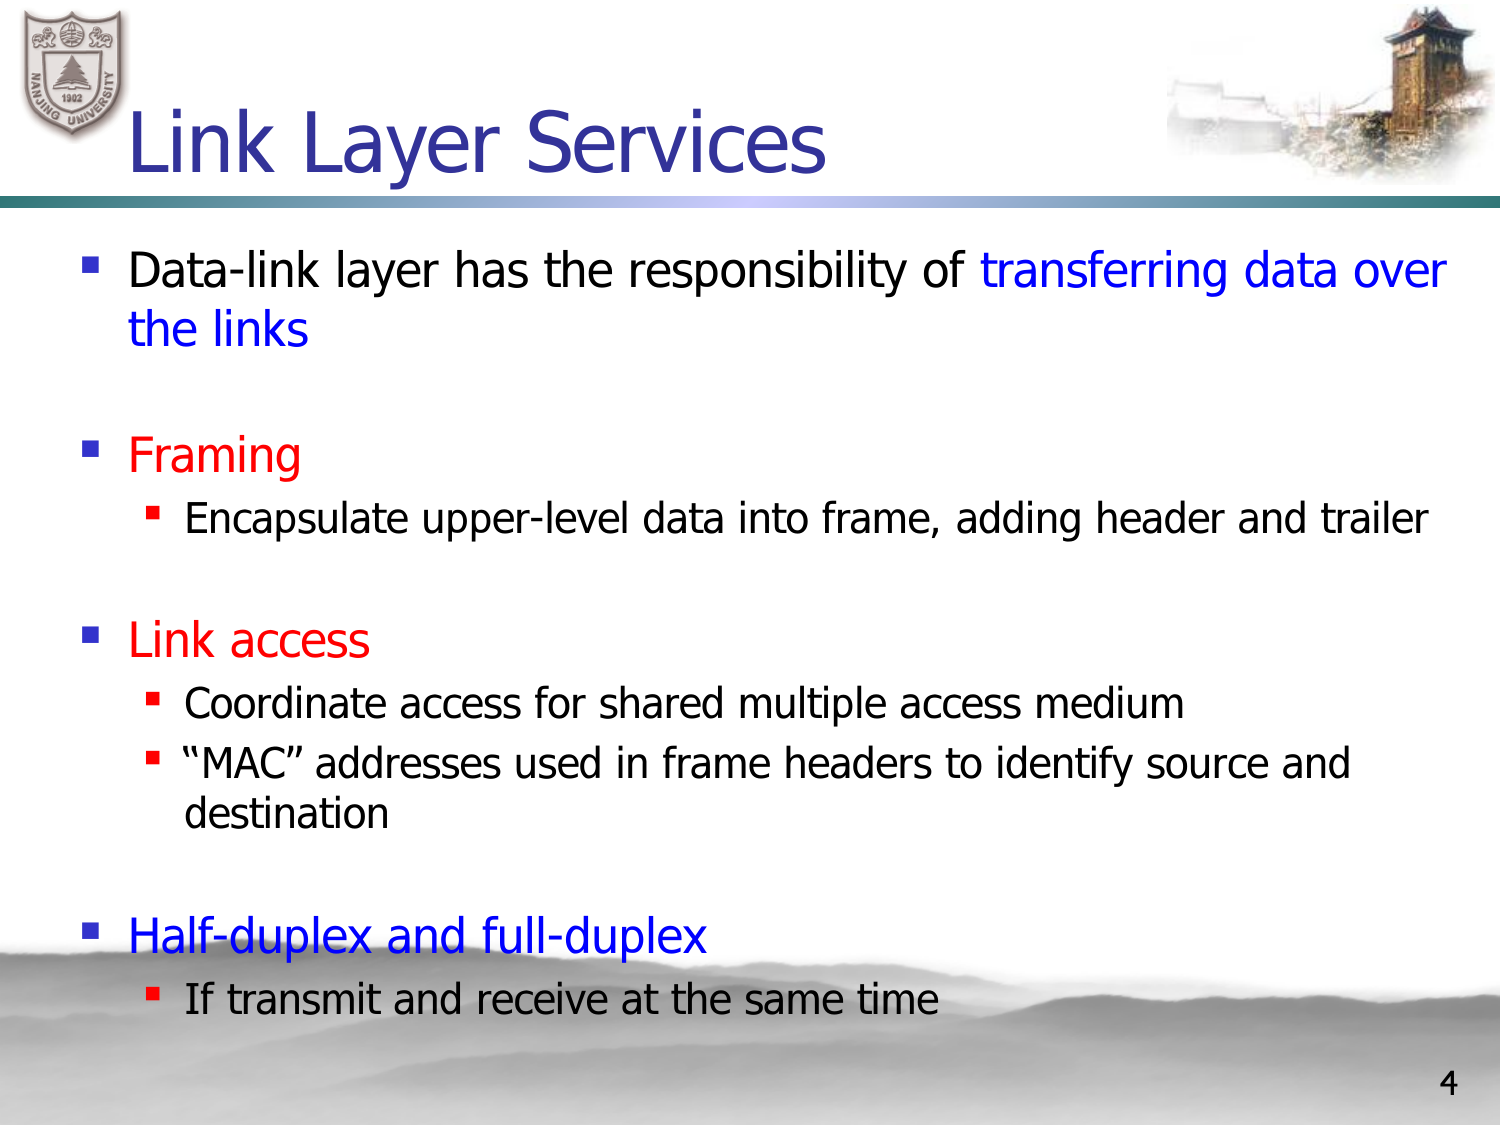

# Link Layer Services
Data-link layer has the responsibility of transferring data over the links

Framing
Encapsulate upper-level data into frame, adding header and trailer

Link access
Coordinate access for shared multiple access medium
“MAC” addresses used in frame headers to identify source and destination

Half-duplex and full-duplex
If transmit and receive at the same time
4